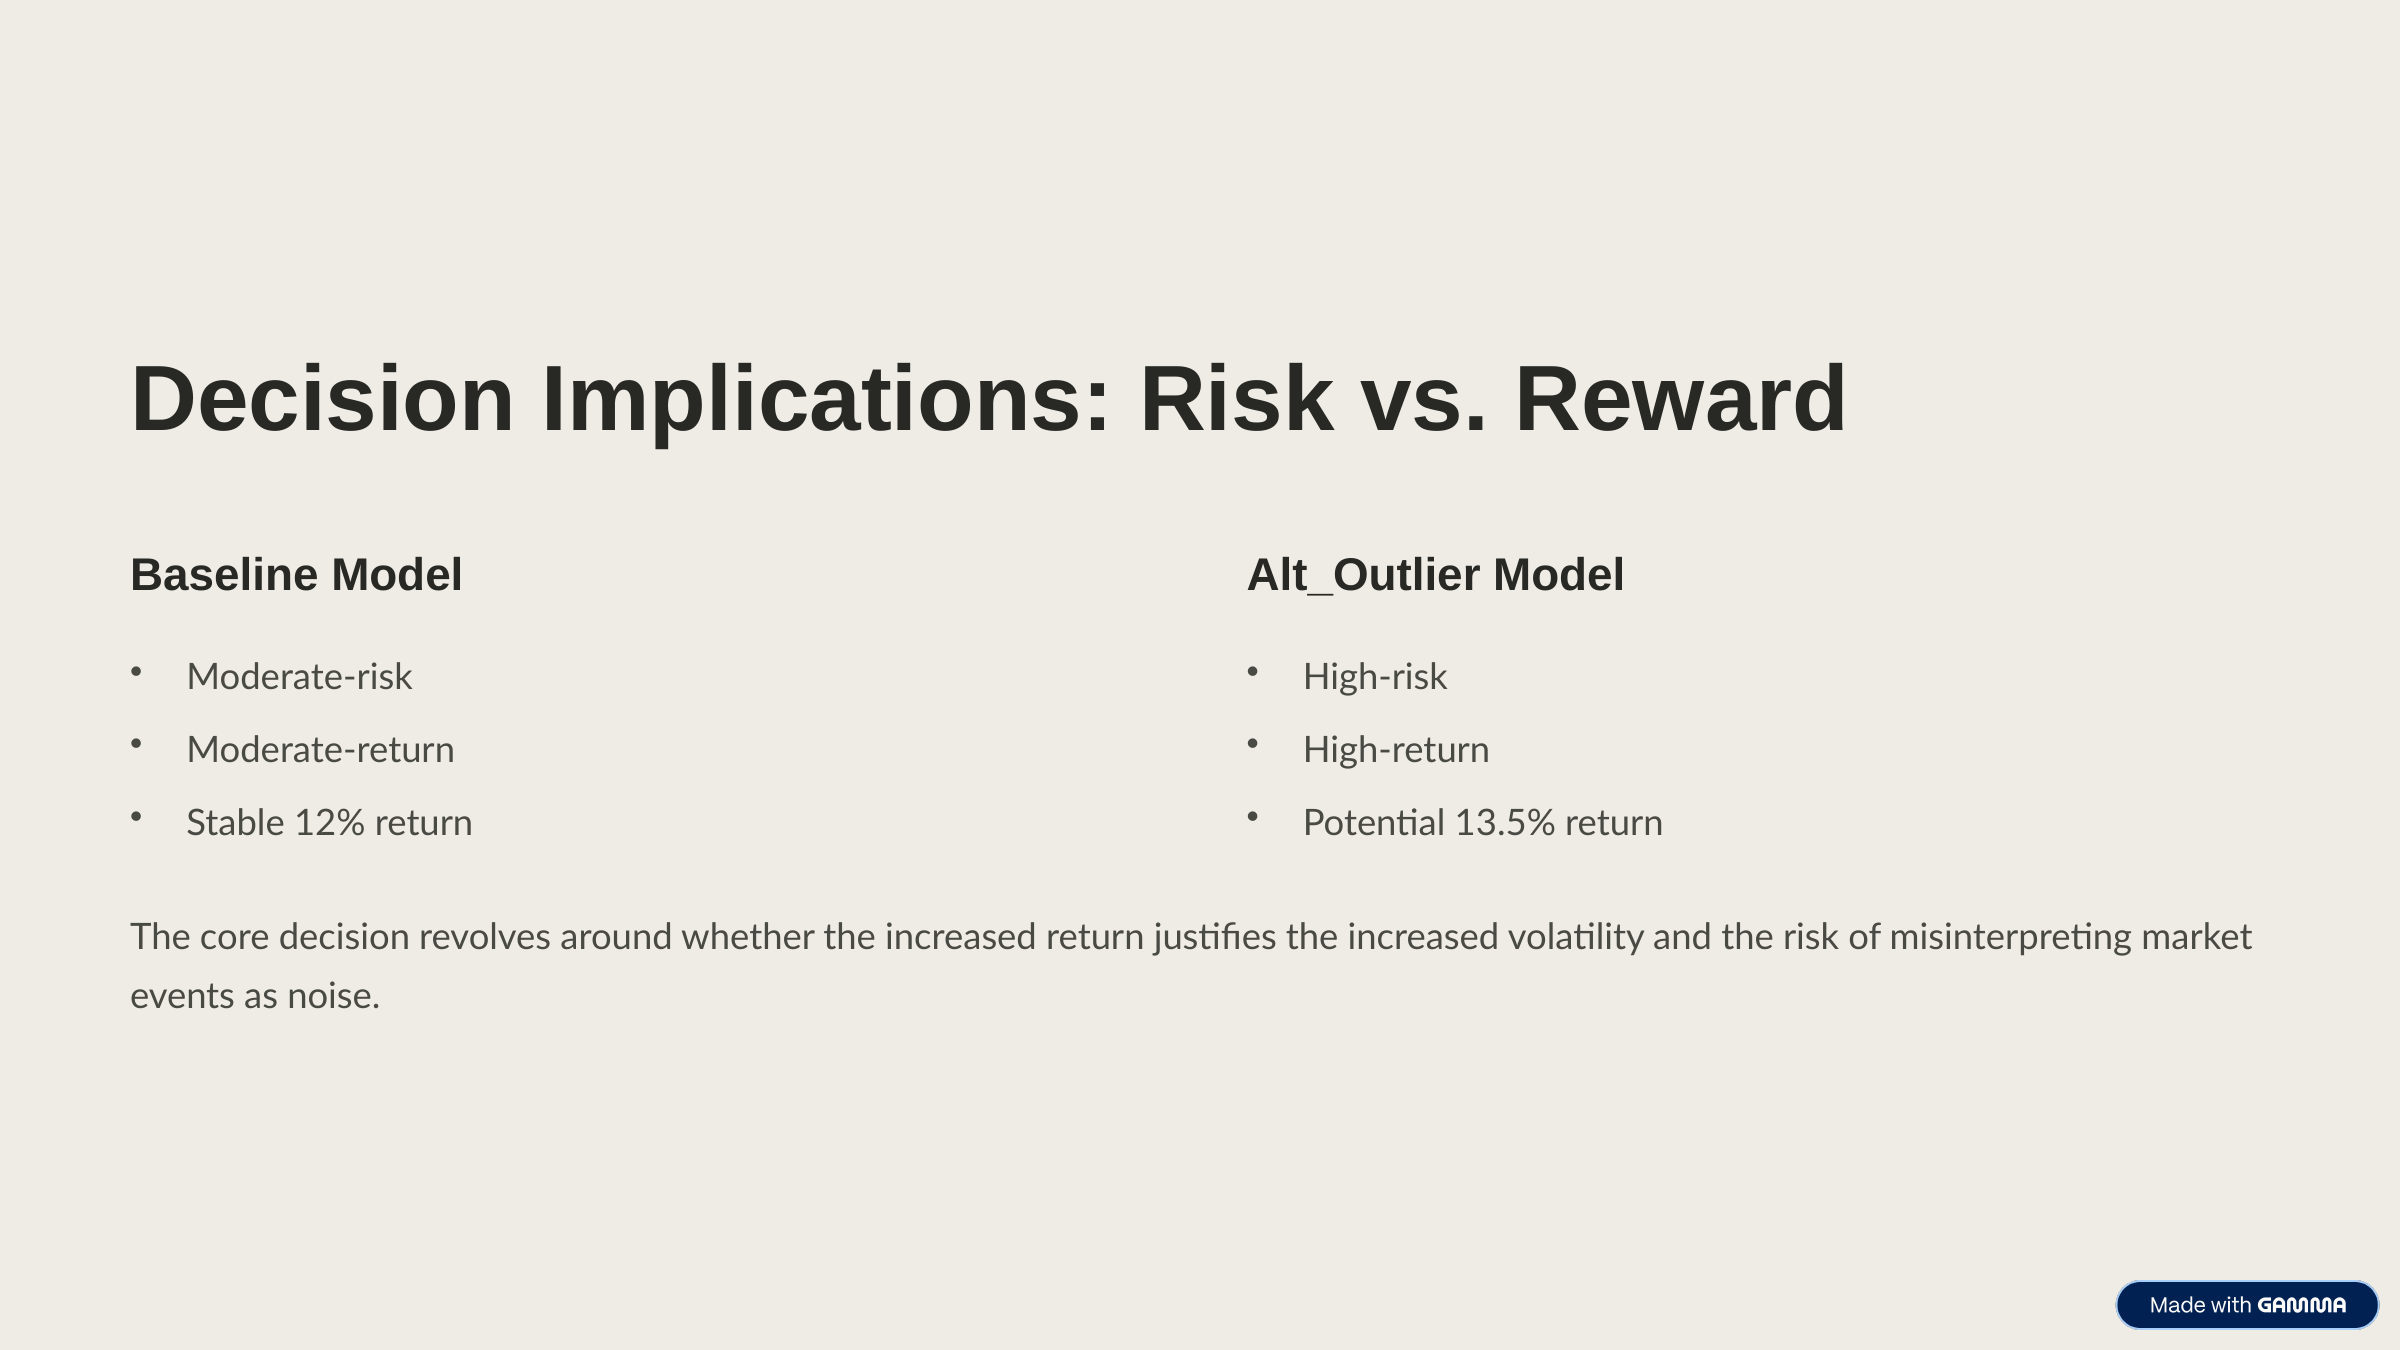

Decision Implications: Risk vs. Reward
Baseline Model
Alt_Outlier Model
Moderate-risk
High-risk
Moderate-return
High-return
Stable 12% return
Potential 13.5% return
The core decision revolves around whether the increased return justifies the increased volatility and the risk of misinterpreting market events as noise.